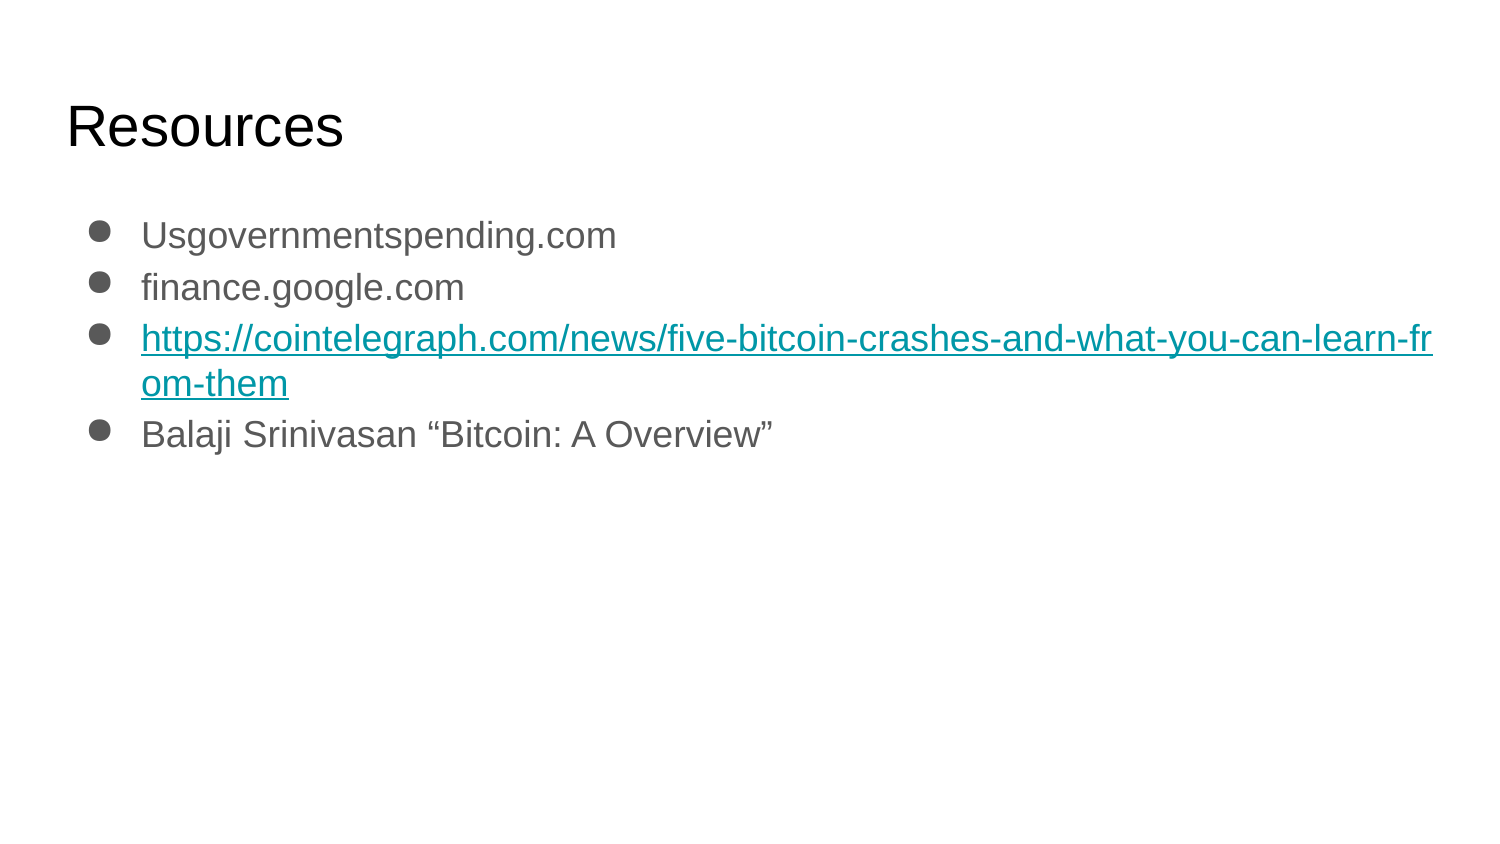

# Resources
Usgovernmentspending.com
finance.google.com
https://cointelegraph.com/news/five-bitcoin-crashes-and-what-you-can-learn-from-them
Balaji Srinivasan “Bitcoin: A Overview”